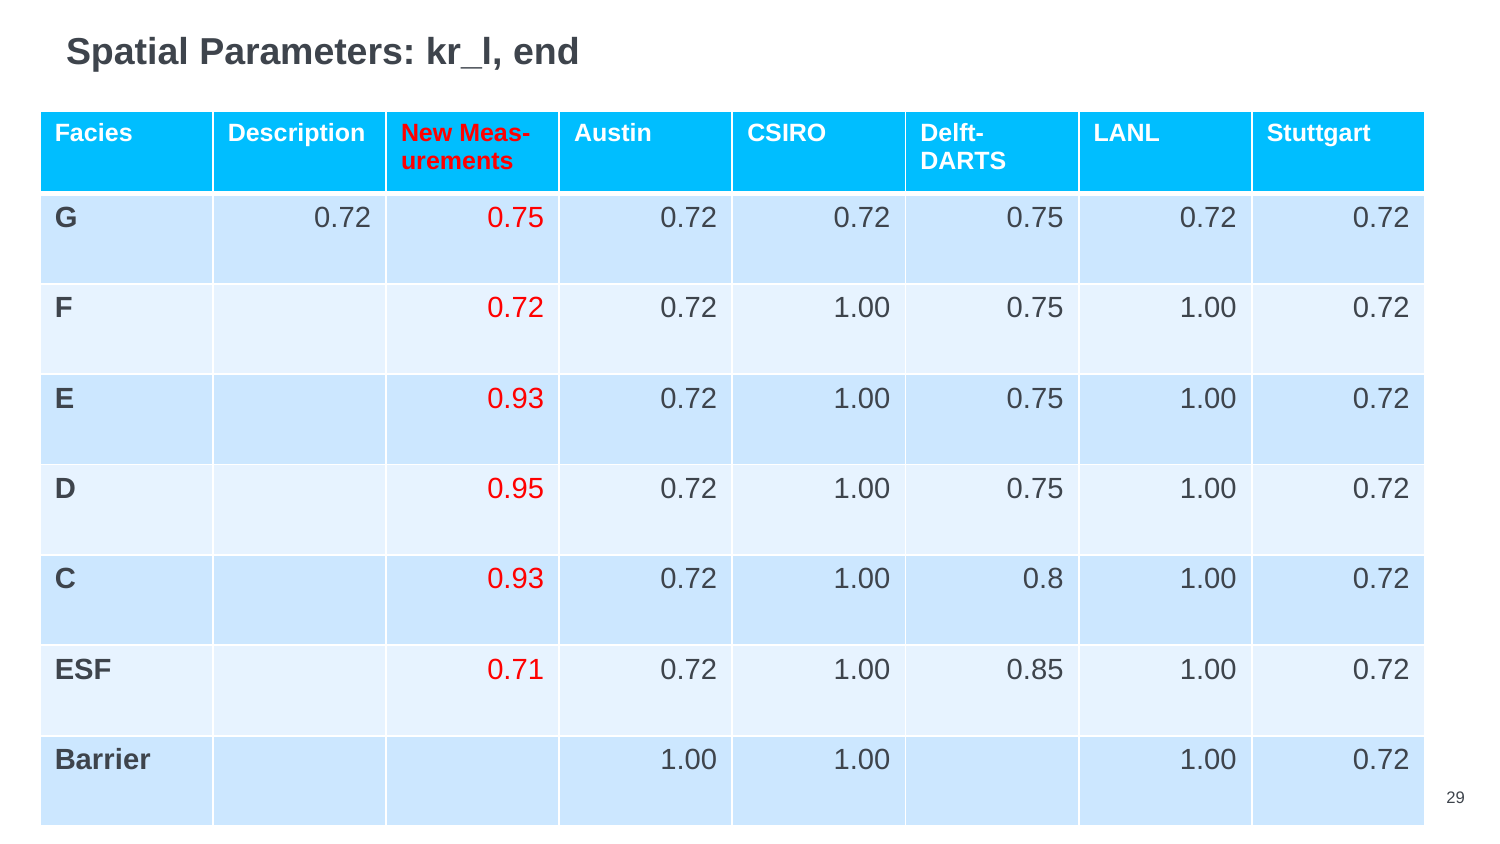

# Spatial Parameters: kr_l, end
| Facies | Description | New Meas-urements | Austin | CSIRO | Delft-DARTS | LANL | Stuttgart |
| --- | --- | --- | --- | --- | --- | --- | --- |
| G | 0.72 | 0.75 | 0.72 | 0.72 | 0.75 | 0.72 | 0.72 |
| F |  | 0.72 | 0.72 | 1.00 | 0.75 | 1.00 | 0.72 |
| E |  | 0.93 | 0.72 | 1.00 | 0.75 | 1.00 | 0.72 |
| D |  | 0.95 | 0.72 | 1.00 | 0.75 | 1.00 | 0.72 |
| C |  | 0.93 | 0.72 | 1.00 | 0.8 | 1.00 | 0.72 |
| ESF |  | 0.71 | 0.72 | 1.00 | 0.85 | 1.00 | 0.72 |
| Barrier |  |  | 1.00 | 1.00 |  | 1.00 | 0.72 |
29